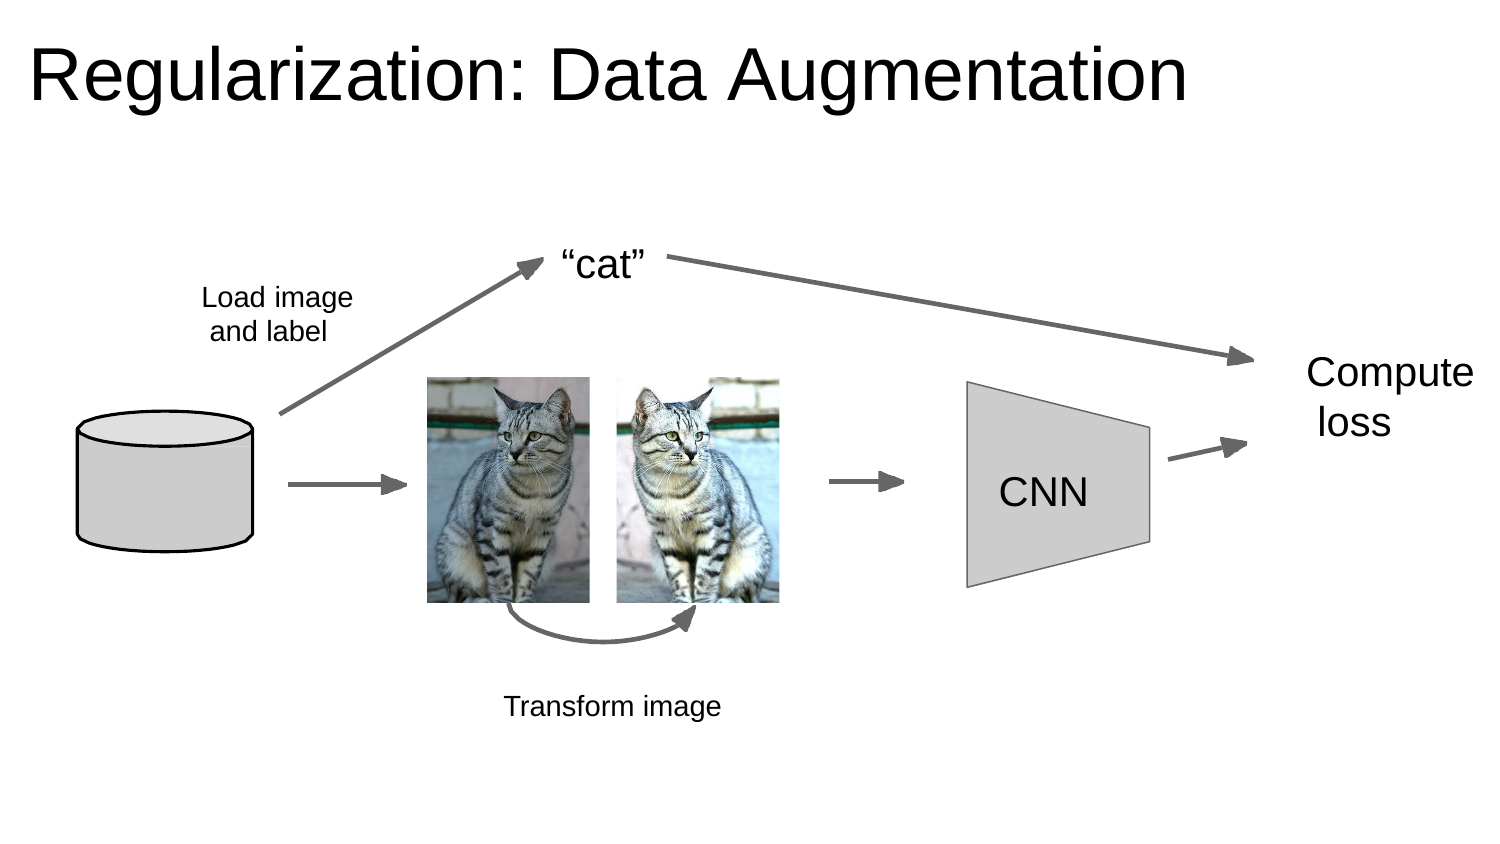

# Regularization: Data Augmentation
“cat”

Load image  and label
Compute  loss
CNN

Transform image
Fei-Fei Li & Justin Johnson & Serena Yeung	Lecture 7 -	April 24, 2018